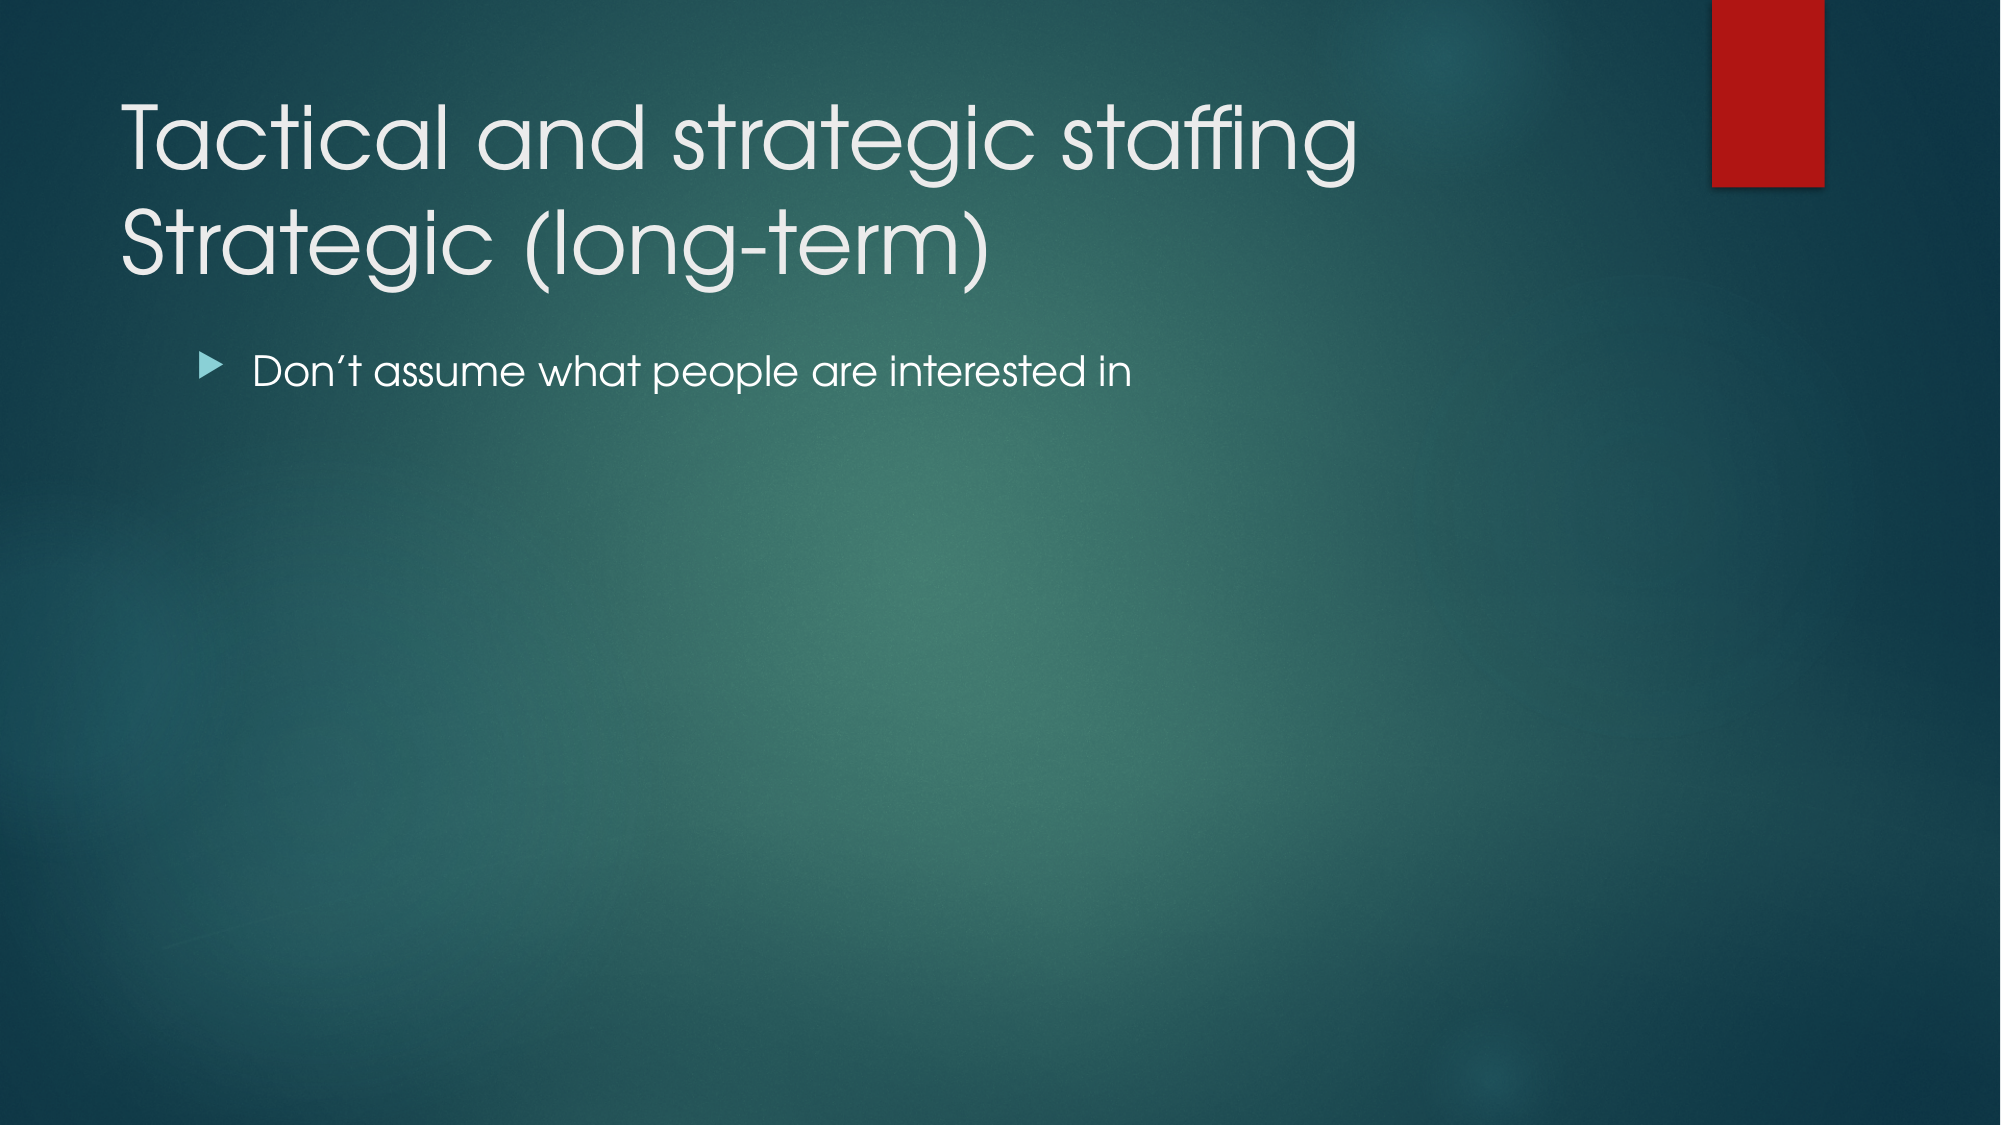

# Tactical and strategic staffing Strategic (long-term)
Don’t assume what people are interested in